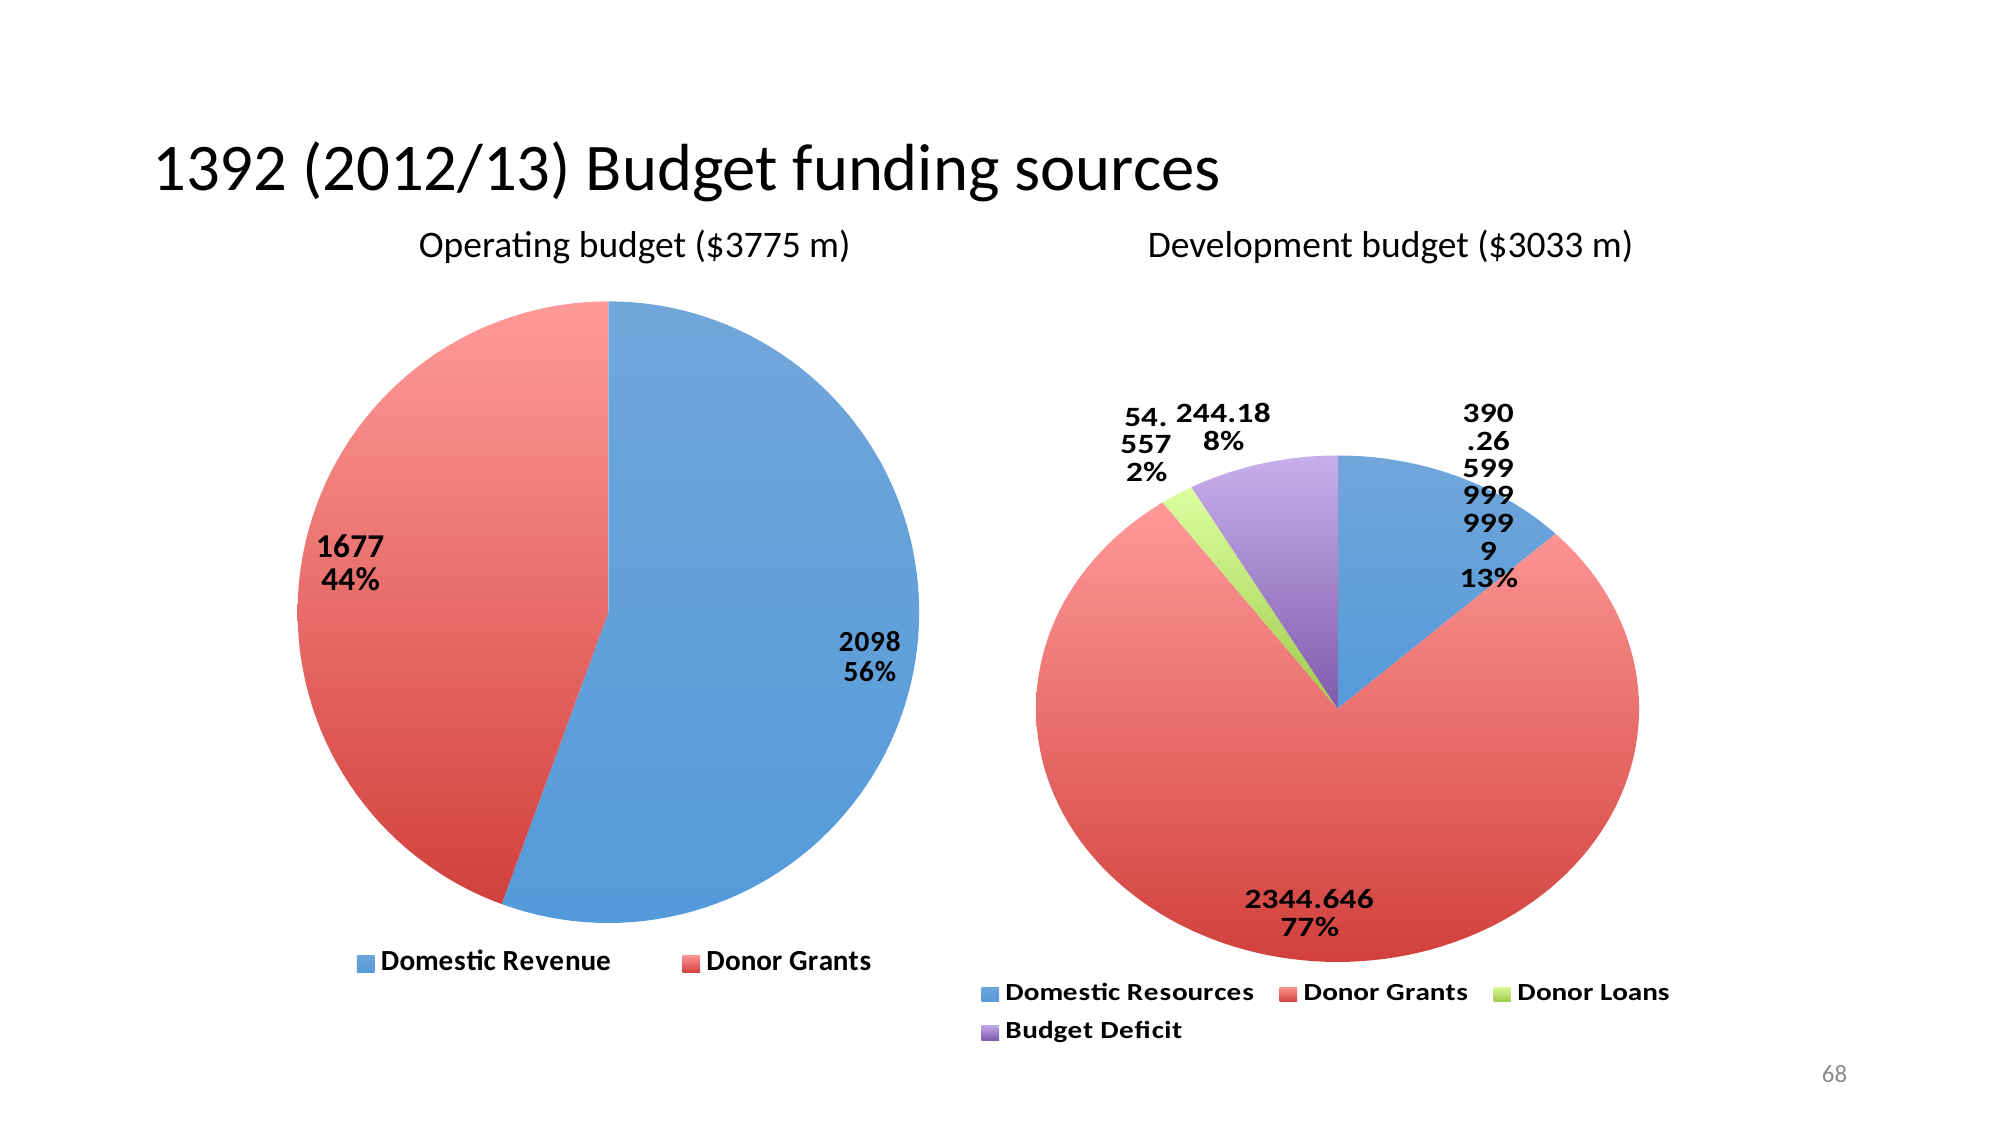

# 1392 (2012/13) Budget funding sources
Operating budget ($3775 m)
Development budget ($3033 m)

### Chart

| Category |  |
|---|---|
| Domestic Revenue | 2098.0 |
| Donor Grants | 1677.0 |

### Chart

| Category |  |
|---|---|
| Domestic Resources | 390.26599999999934 |
| Donor Grants | 2344.6459999999997 |
| Donor Loans | 54.557 |
| Budget Deficit | 244.18 |
68